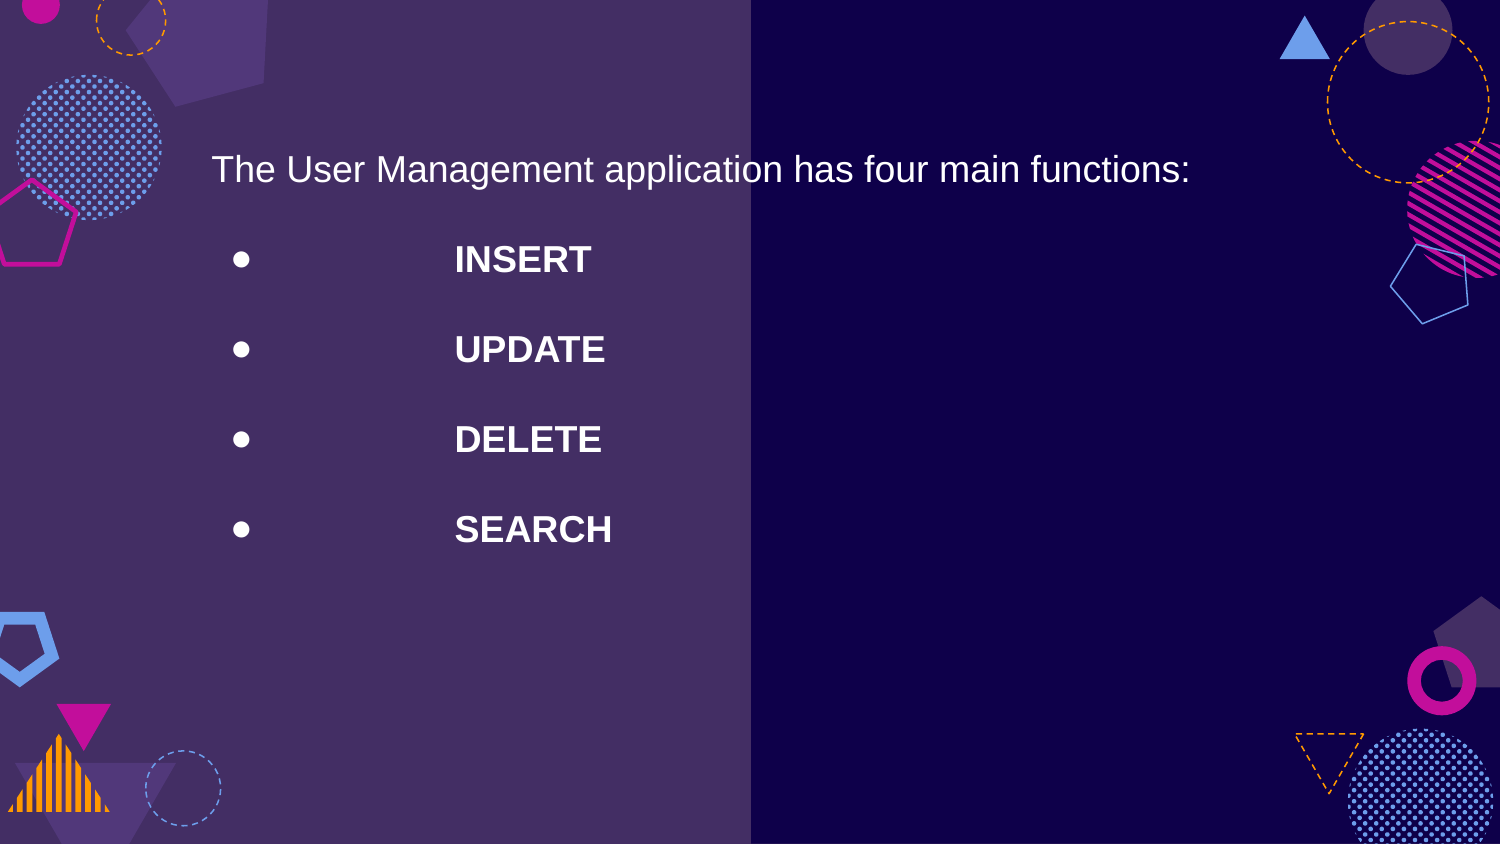

The User Management application has four main functions:

                INSERT

                UPDATE

                DELETE

                SEARCH